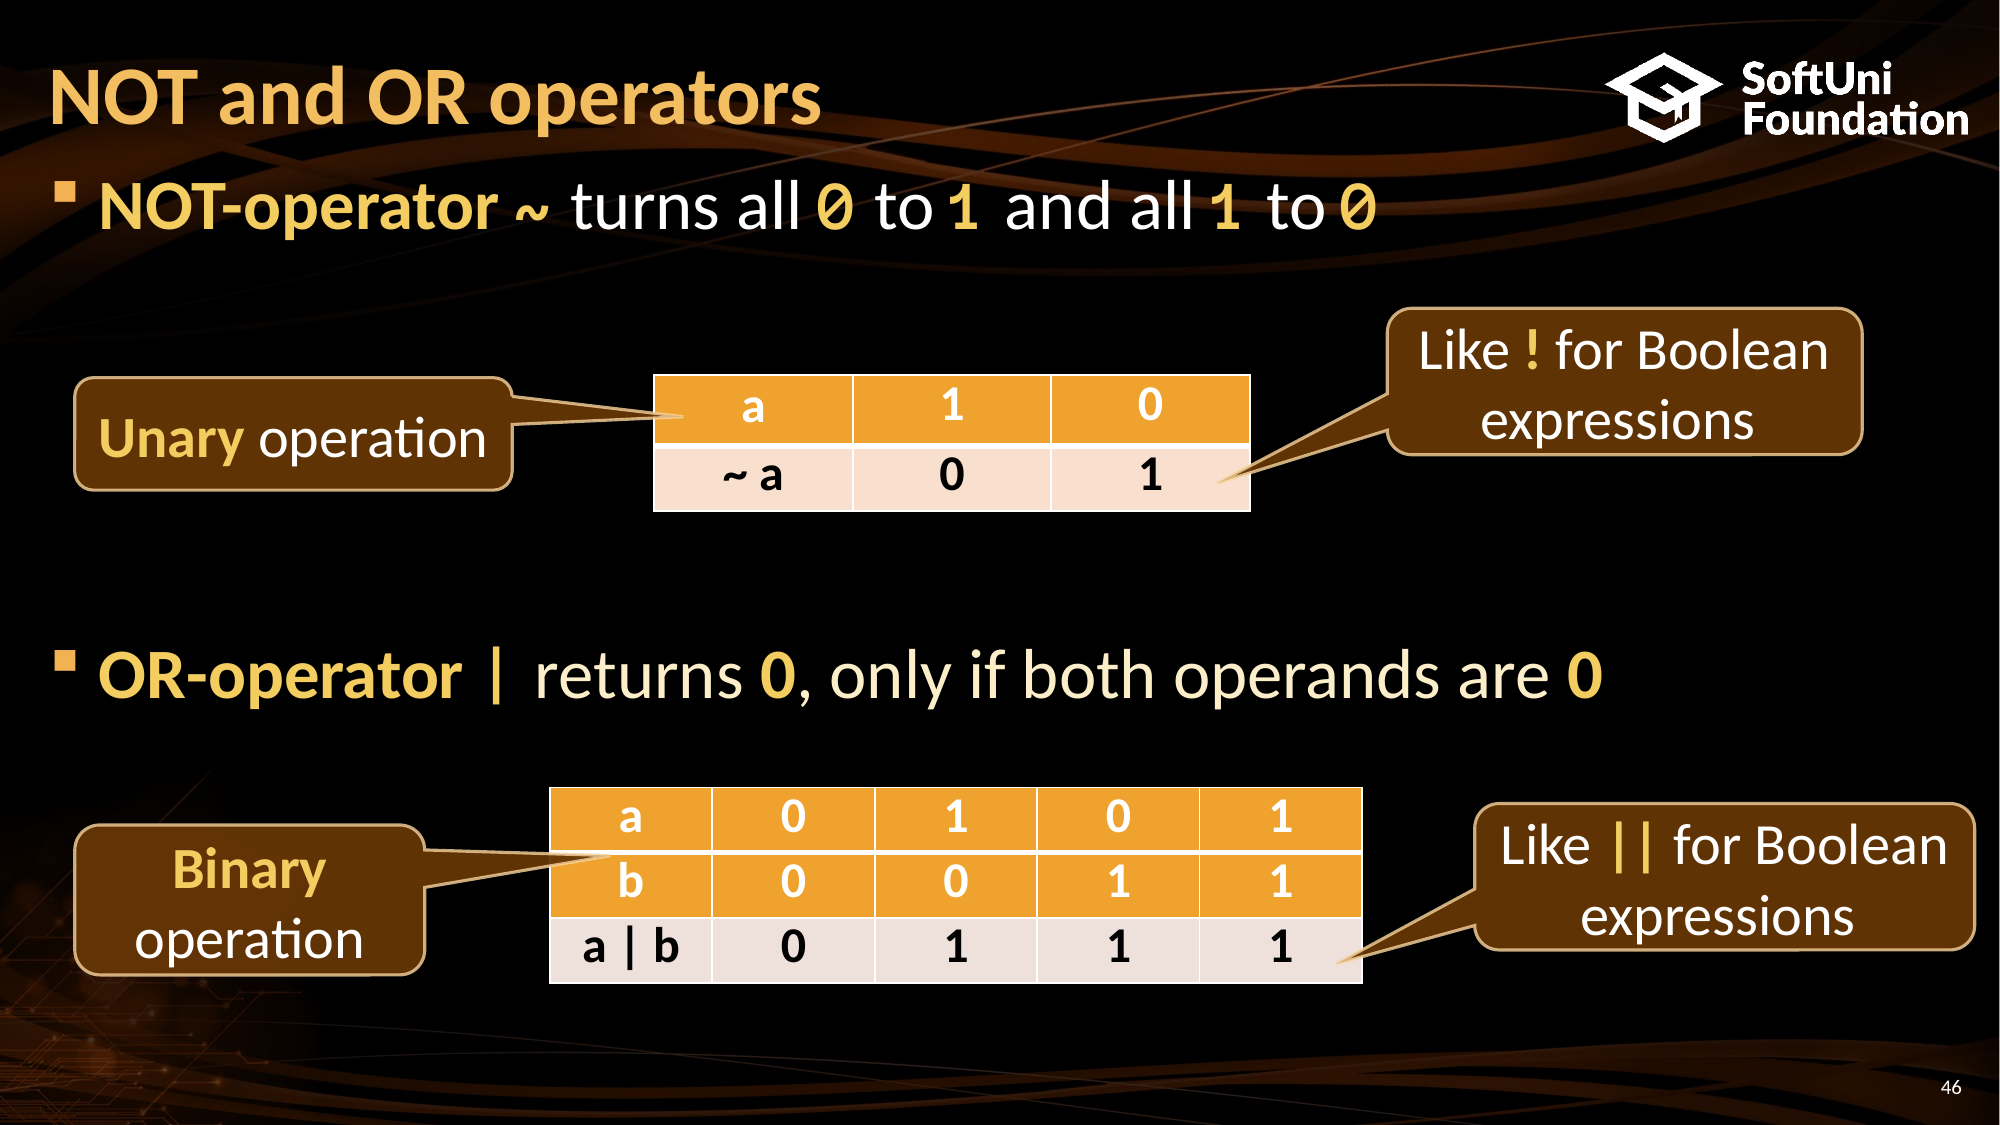

# NOT and OR operators
NOT-operator ~ turns all 0 to 1 and all 1 to 0

OR-operator | returns 0, only if both operands are 0

Like ! for Boolean expressions
| a | 1 | 0 |
| --- | --- | --- |
| ~ a | 0 | 1 |
Unary operation
| a | 0 | 1 | 0 | 1 |
| --- | --- | --- | --- | --- |
| b | 0 | 0 | 1 | 1 |
| a | b | 0 | 1 | 1 | 1 |
Like || for Boolean expressions
Binary operation
46